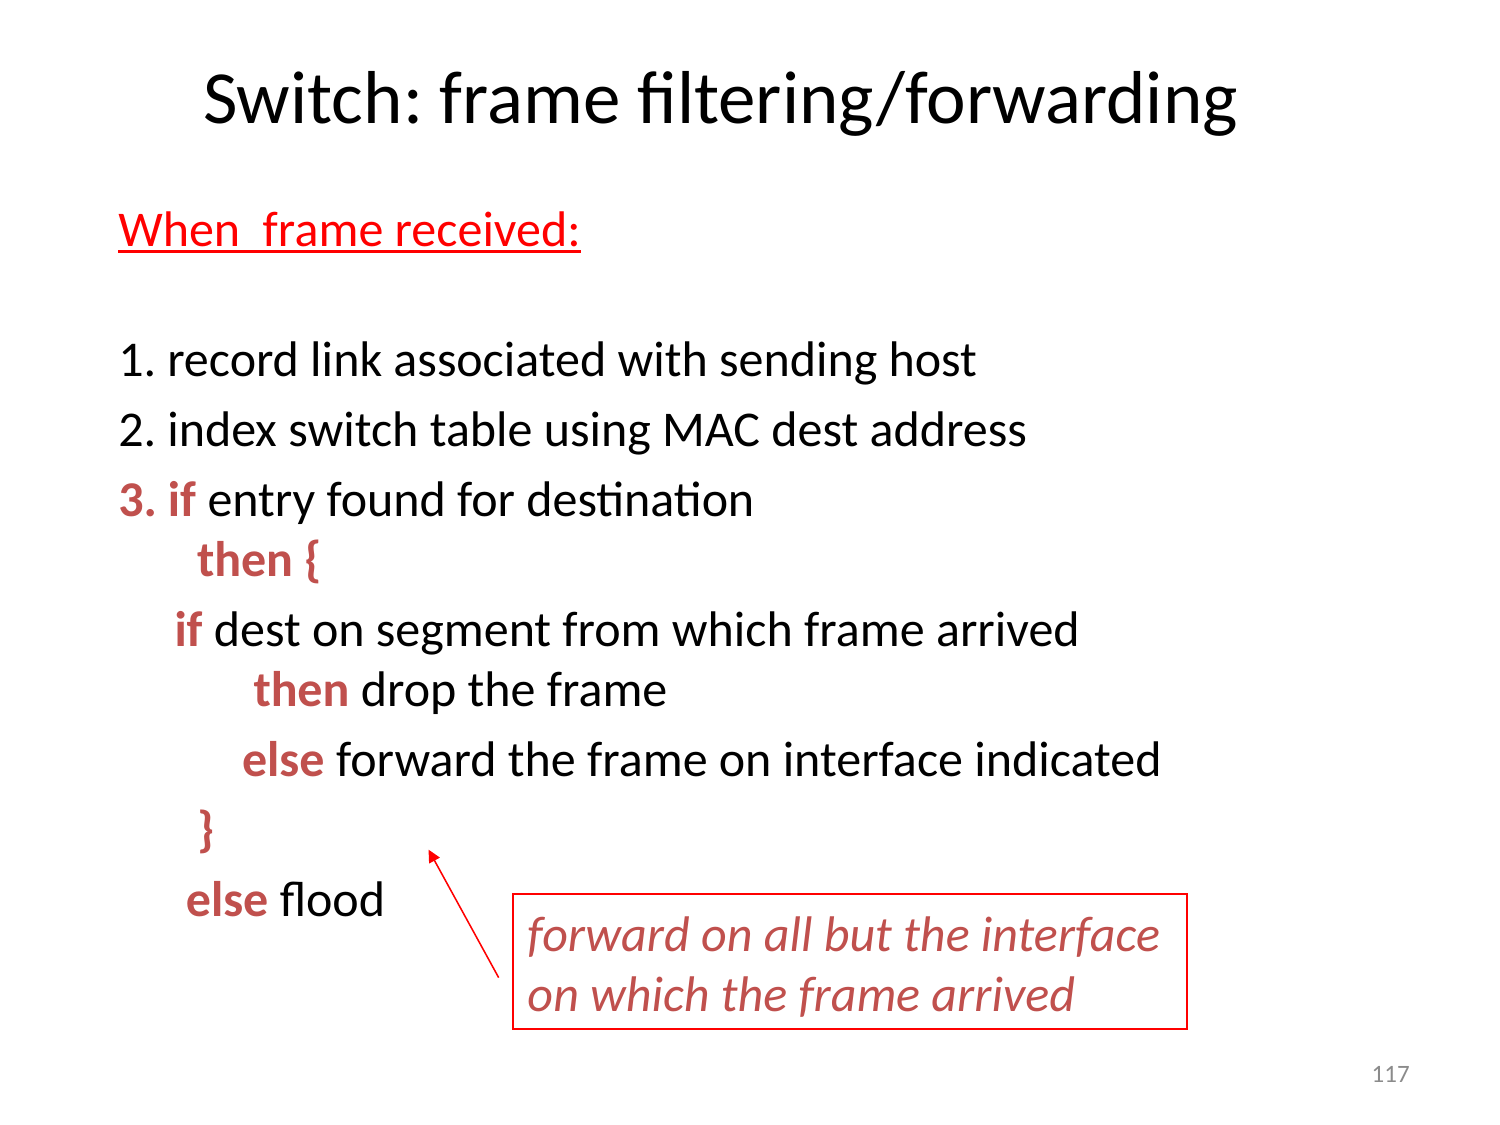

# Switch: frame filtering/forwarding
When  frame received:
1. record link associated with sending host
2. index switch table using MAC dest address
3. if entry found for destination
  then {
     if dest on segment from which frame arrived
       then drop the frame
           else forward the frame on interface indicated
       }
      else flood

forward on all but the interface
on which the frame arrived
117